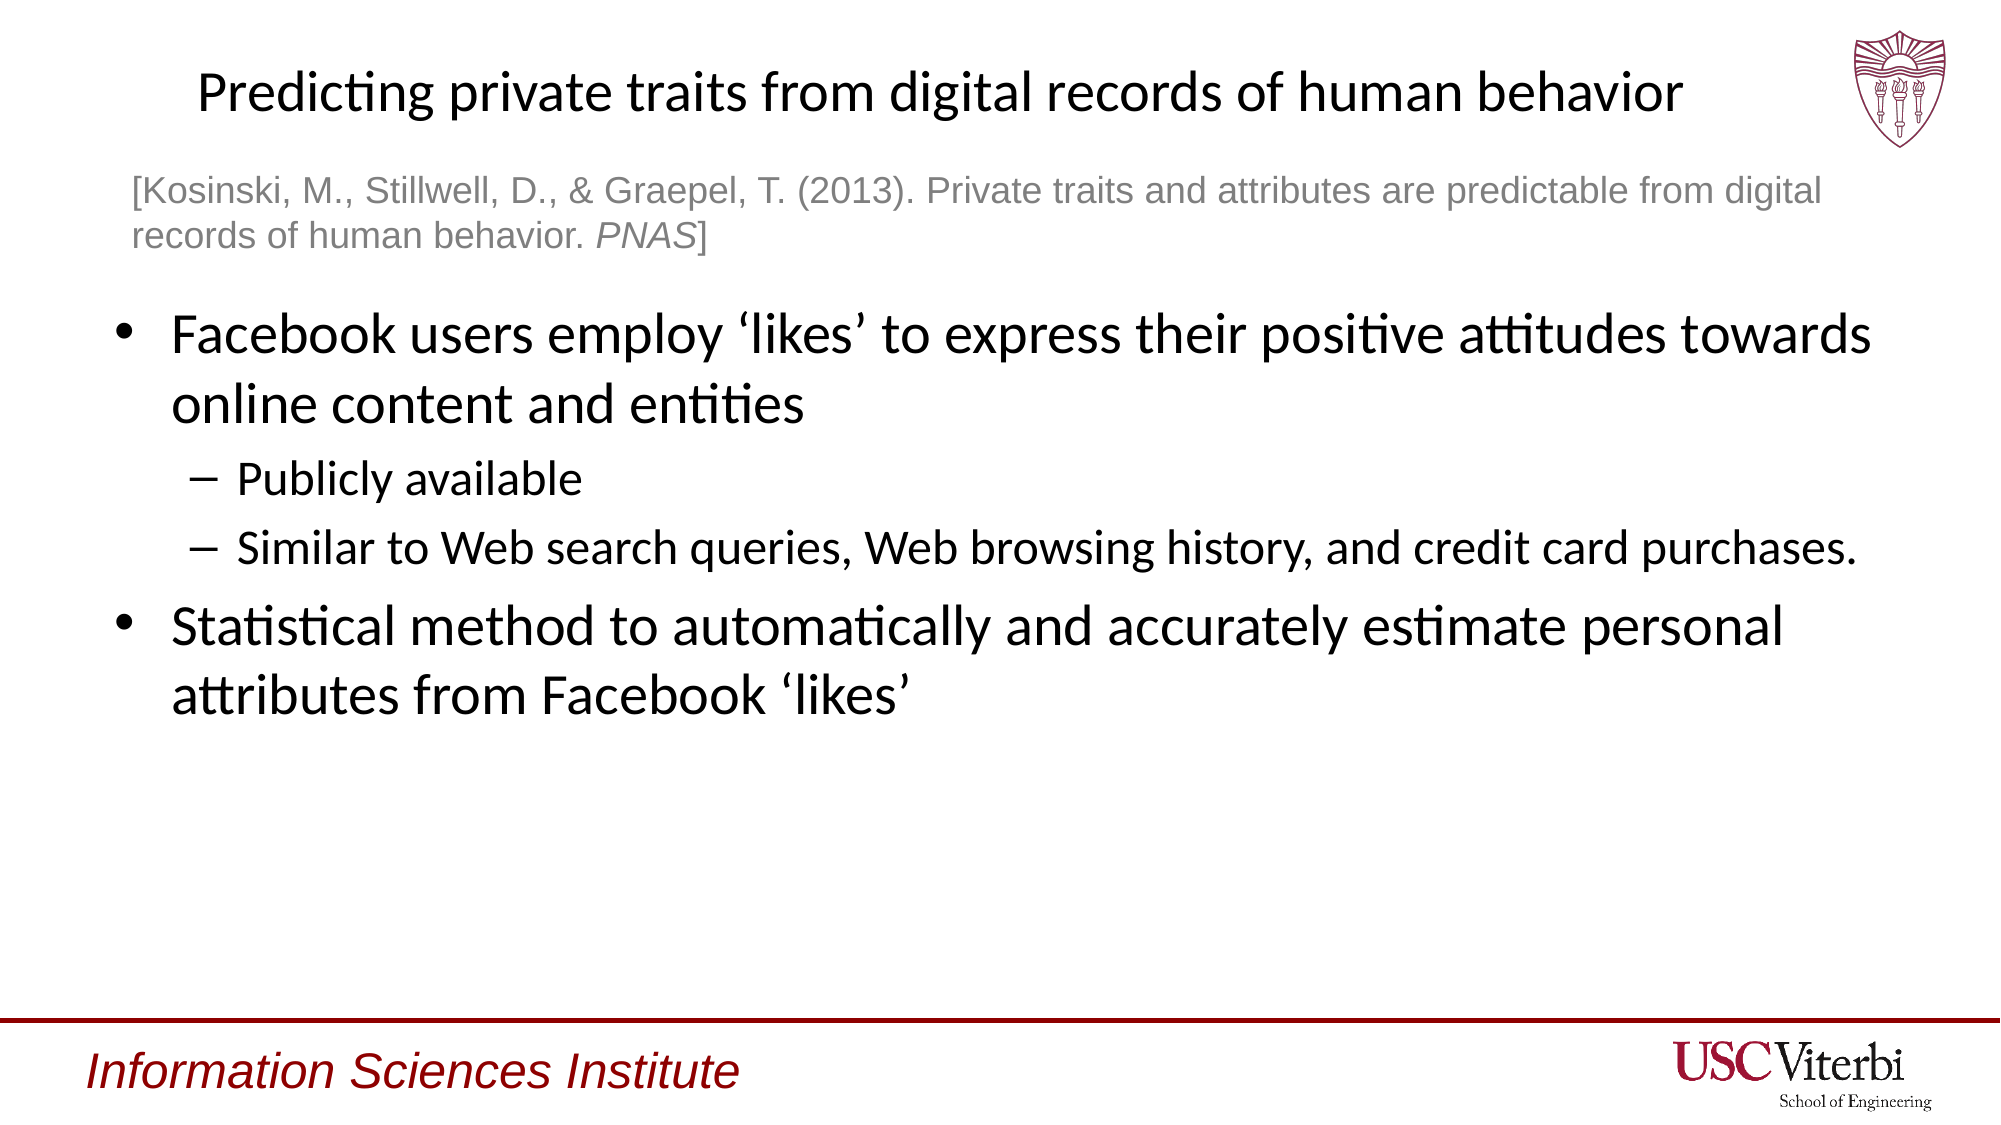

# Predicting private traits from digital records of human behavior
[Kosinski, M., Stillwell, D., & Graepel, T. (2013). Private traits and attributes are predictable from digital records of human behavior. PNAS]
Facebook users employ ‘likes’ to express their positive attitudes towards online content and entities
Publicly available
Similar to Web search queries, Web browsing history, and credit card purchases.
Statistical method to automatically and accurately estimate personal attributes from Facebook ‘likes’